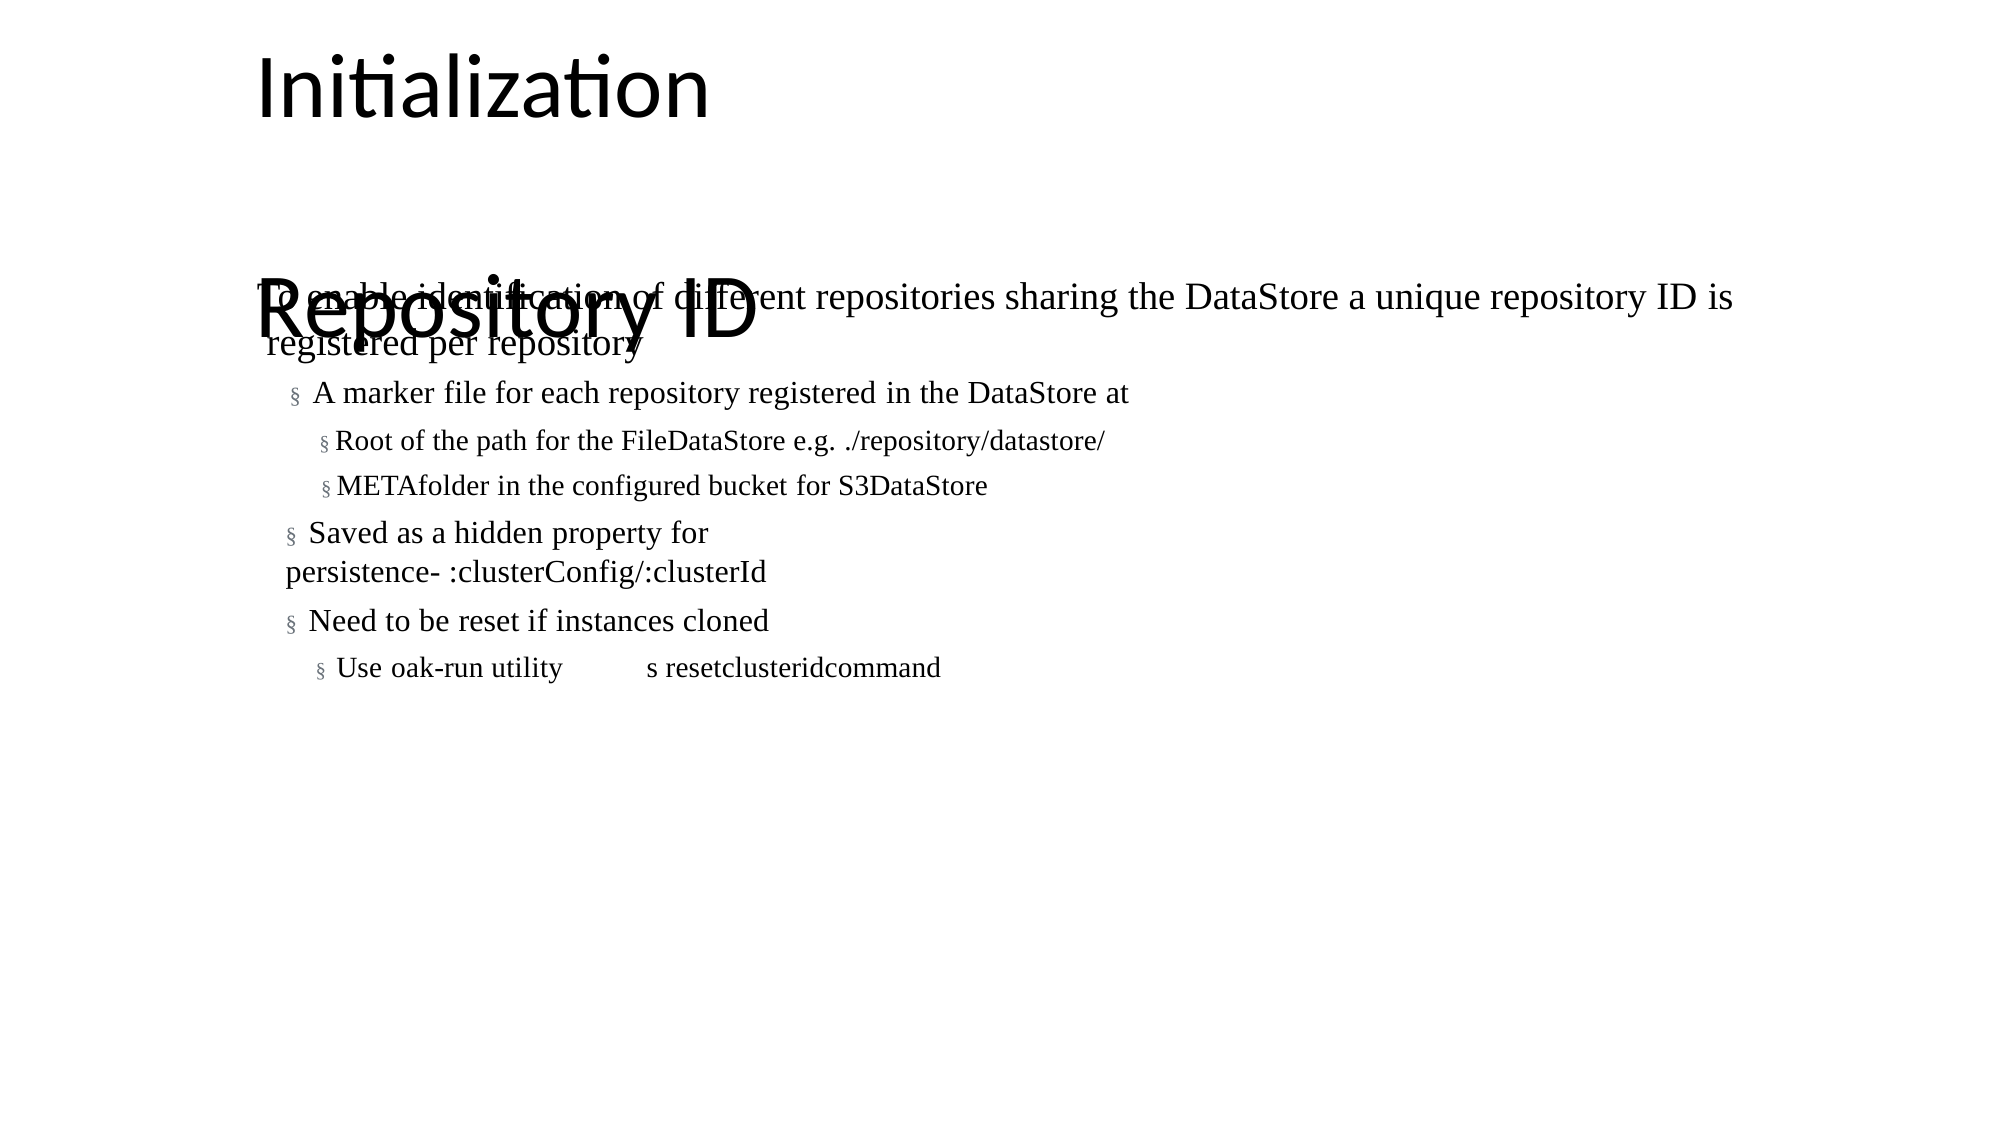

# Initialization	Repository ID
To enable identification of different repositories sharing the DataStore a unique repository ID is  registered per repository
§ A marker file for each repository registered in the DataStore at
§ Root of the path for the FileDataStore e.g. ./repository/datastore/
§ METAfolder in the configured bucket for S3DataStore
§ Saved as a hidden property for persistence- :clusterConfig/:clusterId
§ Need to be reset if instances cloned
§  Use oak-run utility	s resetclusteridcommand
' 2017 Adobe Systems Incorporated. All Rights Reserved. Adobe Confidential.
177
' 2017 Adobe Systems Incorporated. All Rights Reserved. Adobe Confidential.
' 2016 Adobe Systems Incorporated. All Rights Reserved. Adobe Confidential.